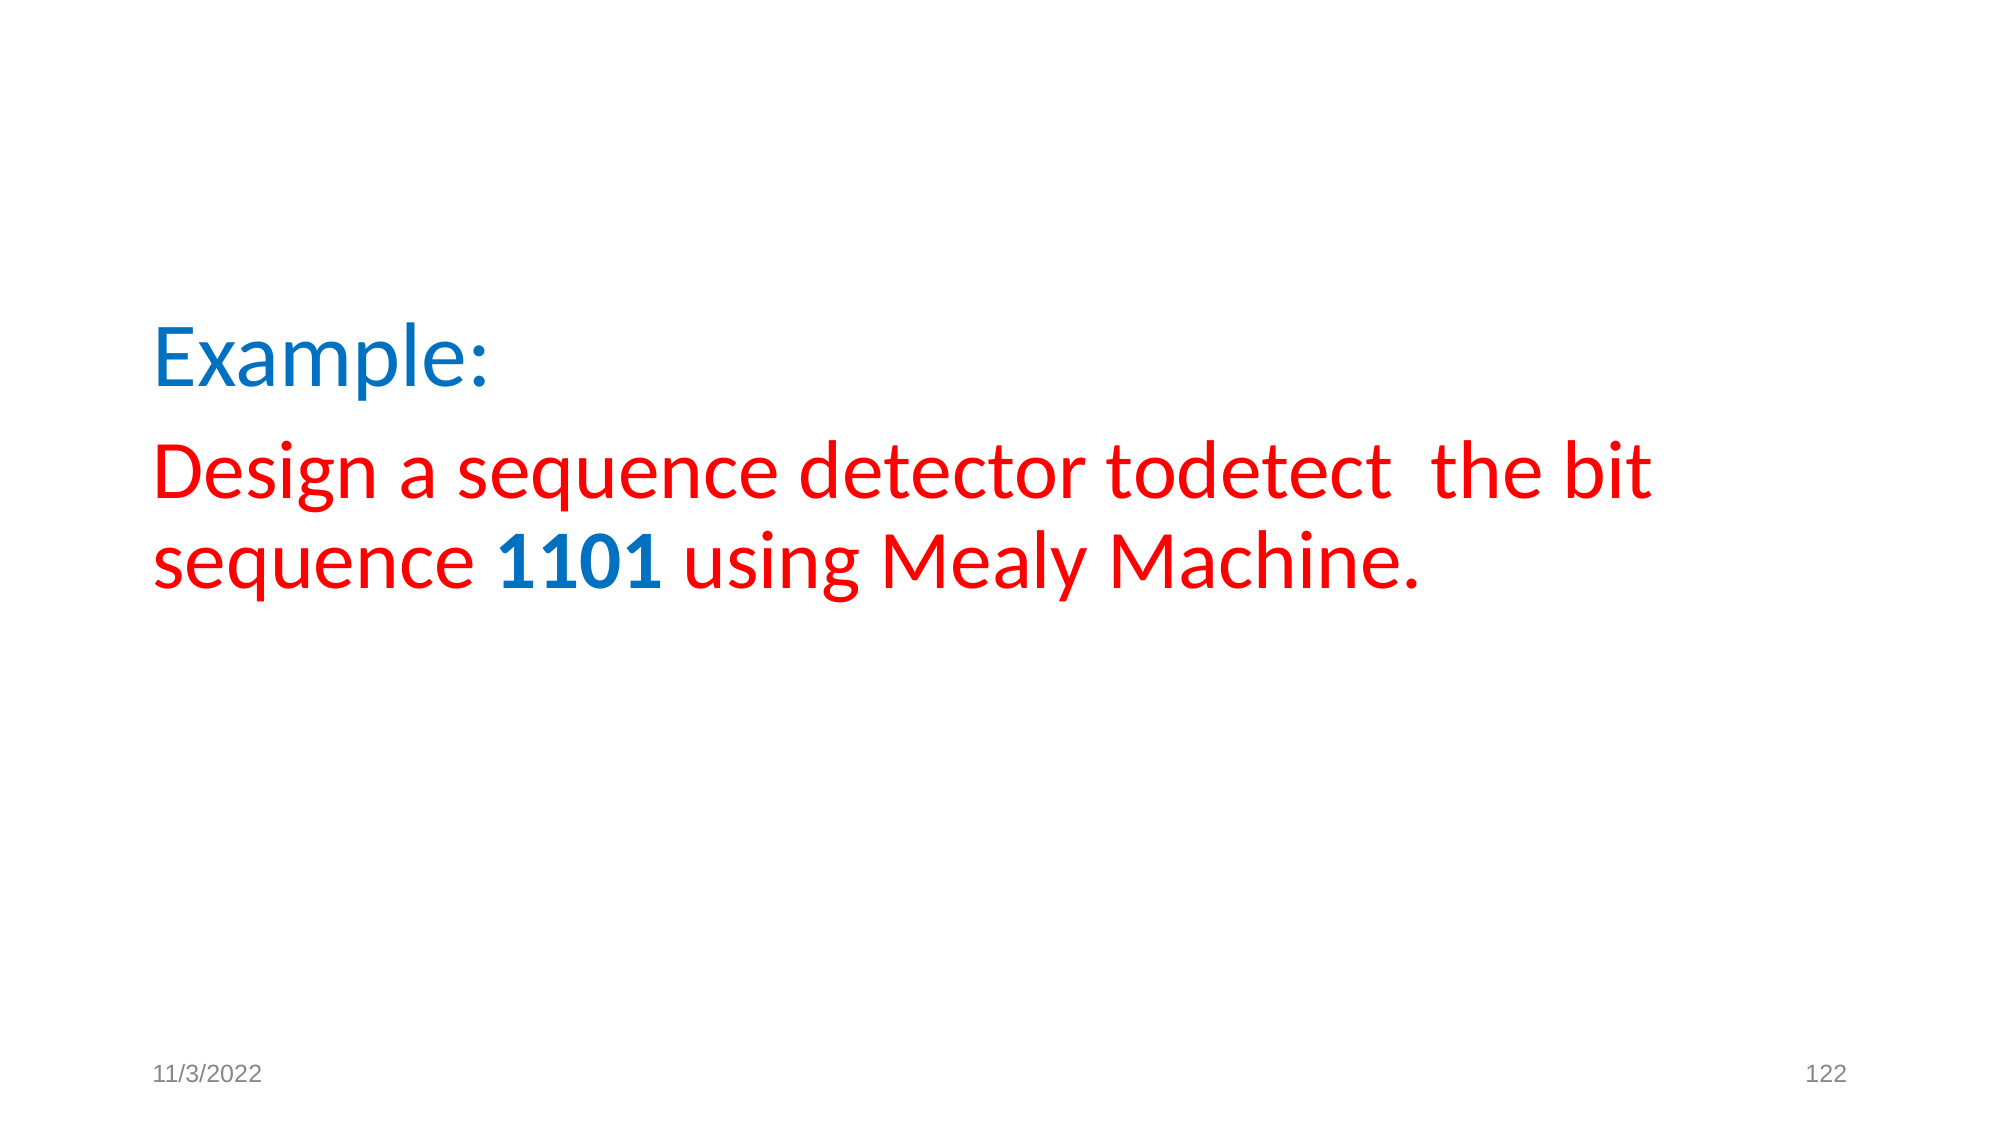

#
Example:
Design a sequence detector todetect  the bit sequence 1101 using Mealy Machine.
11/3/2022
122